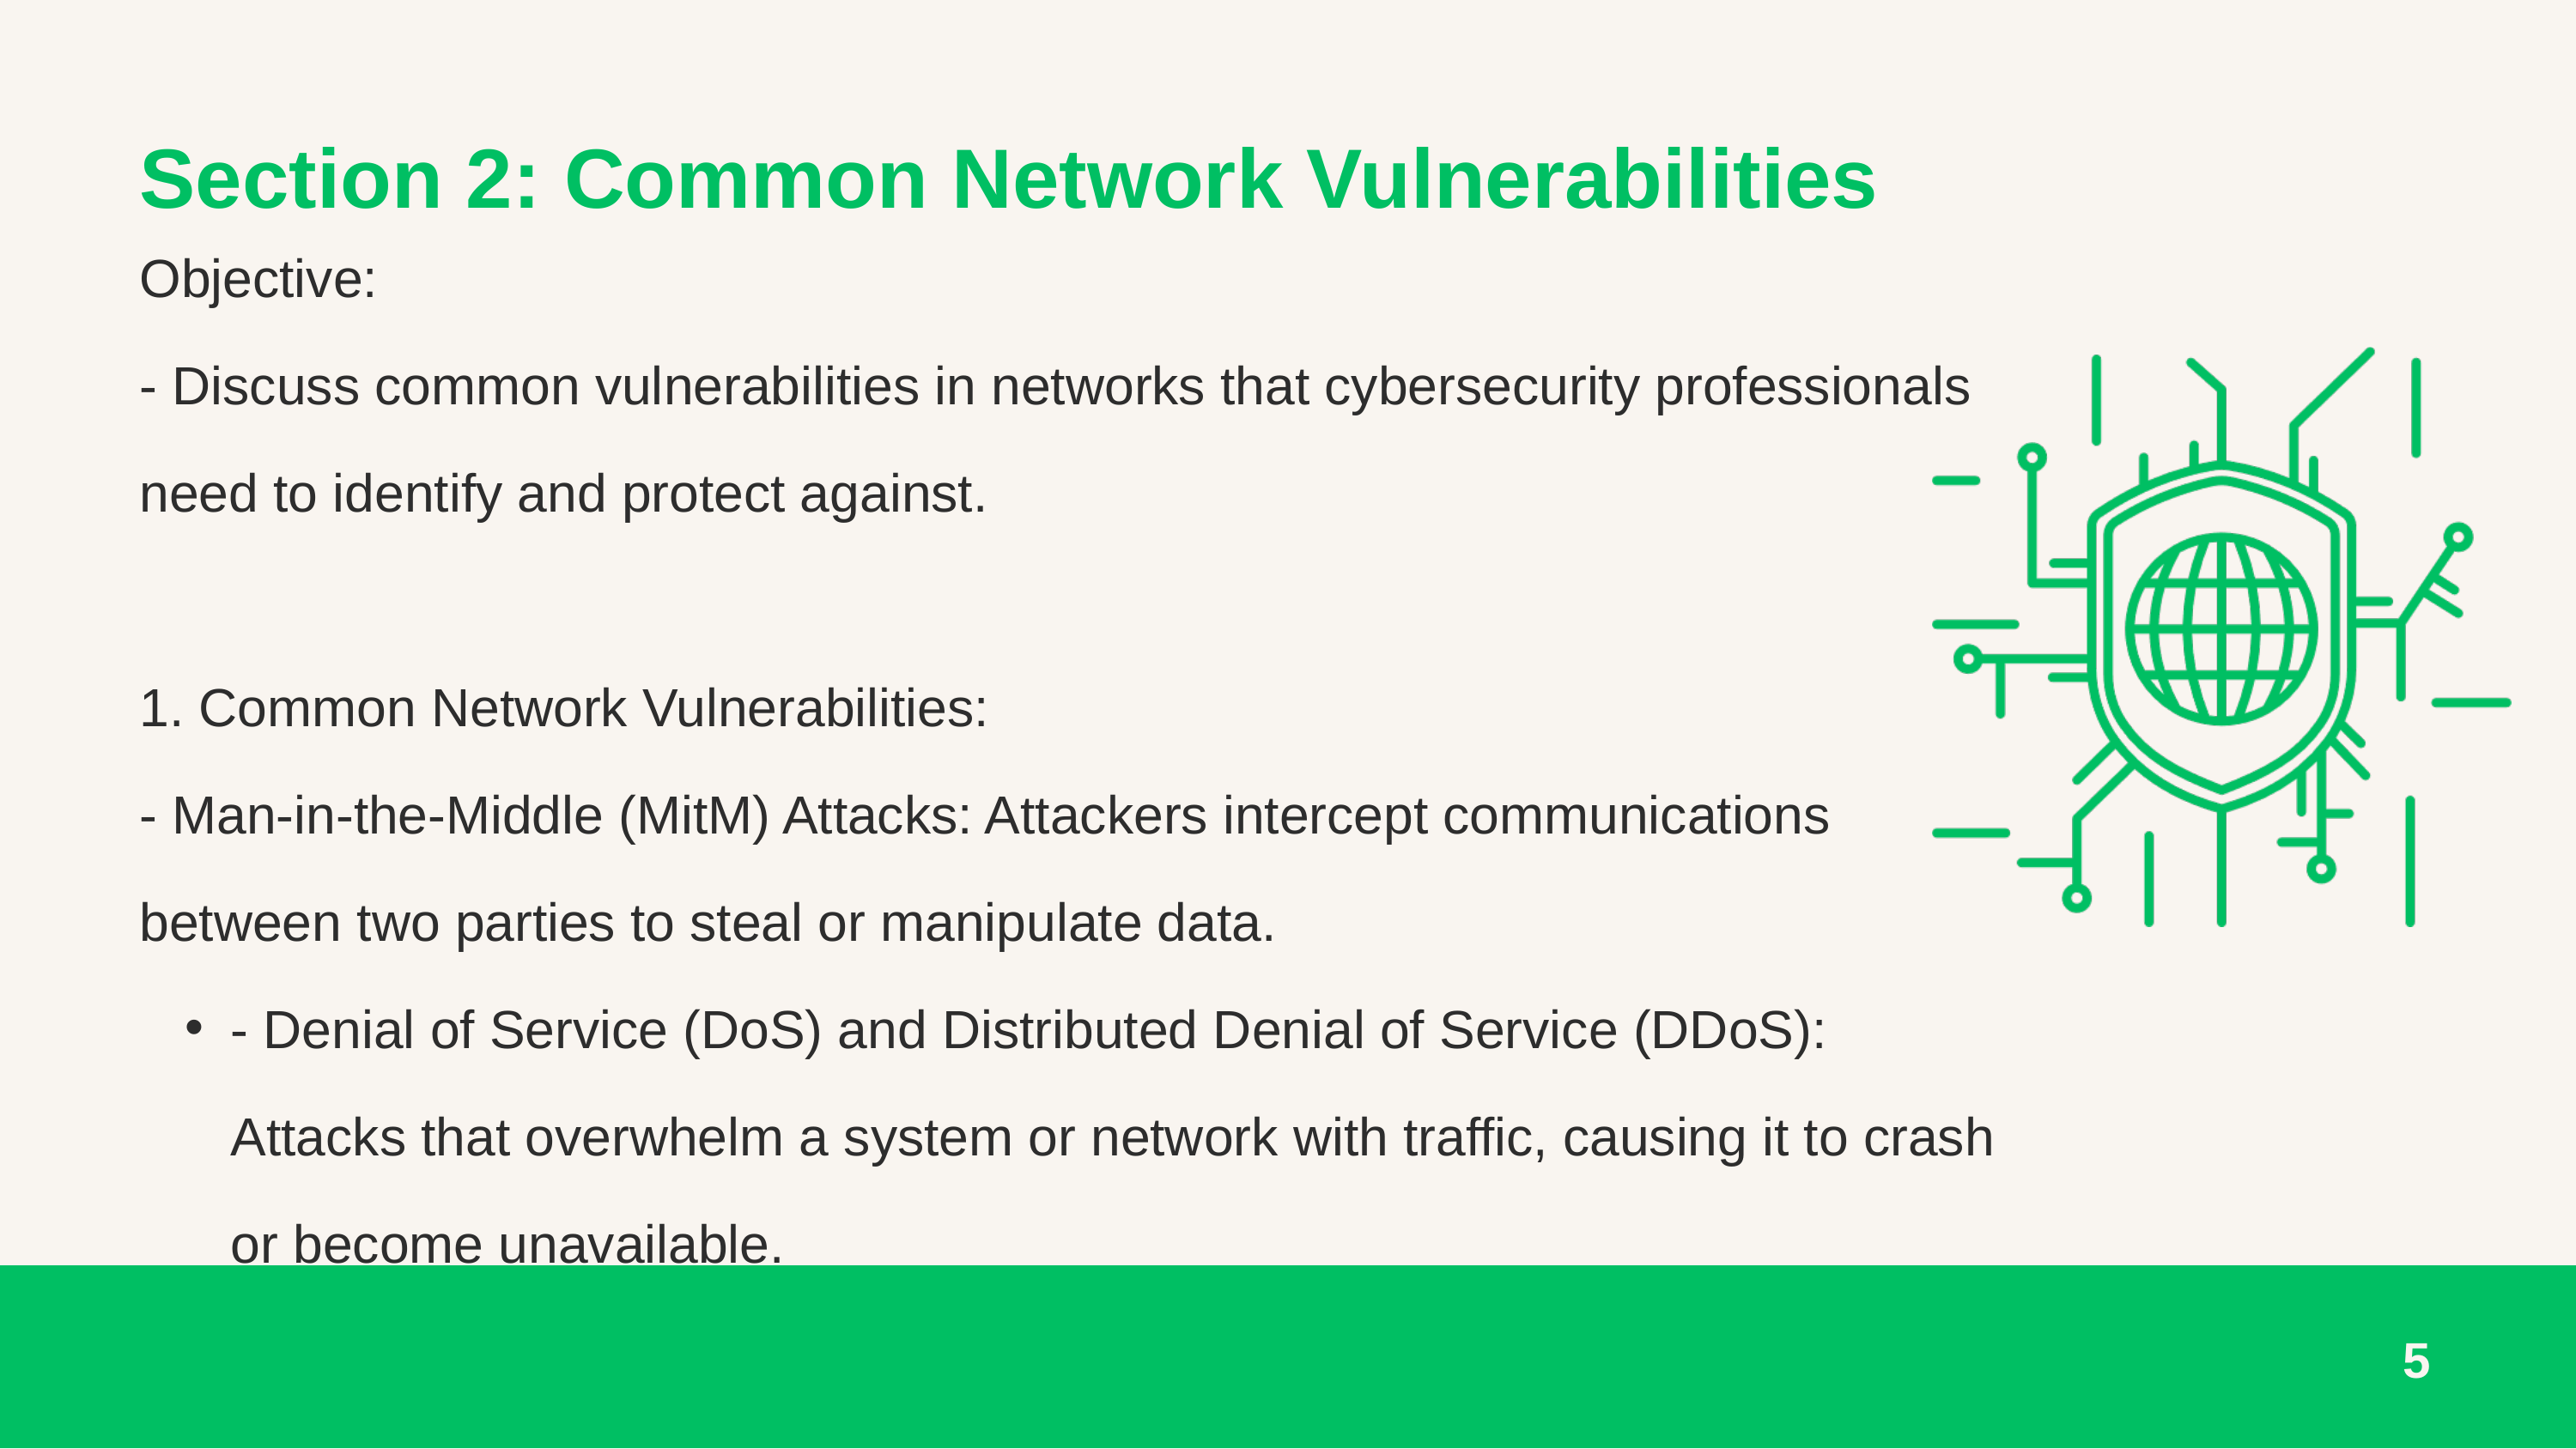

Section 2: Common Network Vulnerabilities
Objective:
- Discuss common vulnerabilities in networks that cybersecurity professionals need to identify and protect against.

1. Common Network Vulnerabilities:
- Man-in-the-Middle (MitM) Attacks: Attackers intercept communications between two parties to steal or manipulate data.
- Denial of Service (DoS) and Distributed Denial of Service (DDoS): Attacks that overwhelm a system or network with traffic, causing it to crash or become unavailable.

5